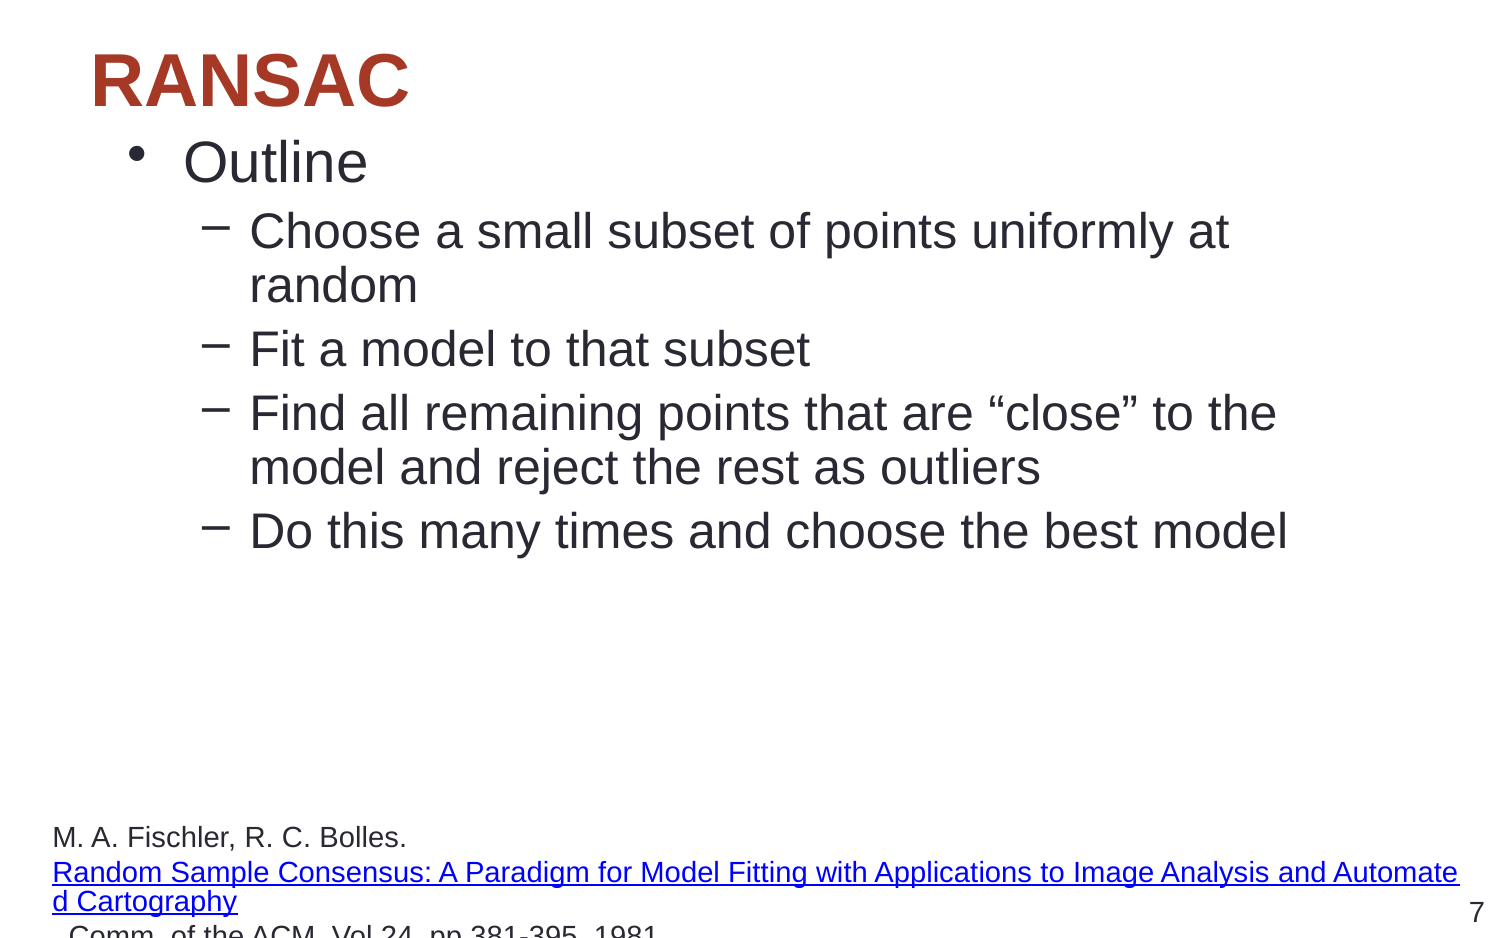

RANSAC
Outline
Choose a small subset of points uniformly at random
Fit a model to that subset
Find all remaining points that are “close” to the model and reject the rest as outliers
Do this many times and choose the best model
M. A. Fischler, R. C. Bolles. Random Sample Consensus: A Paradigm for Model Fitting with Applications to Image Analysis and Automated Cartography. Comm. of the ACM, Vol 24, pp 381-395, 1981.
7